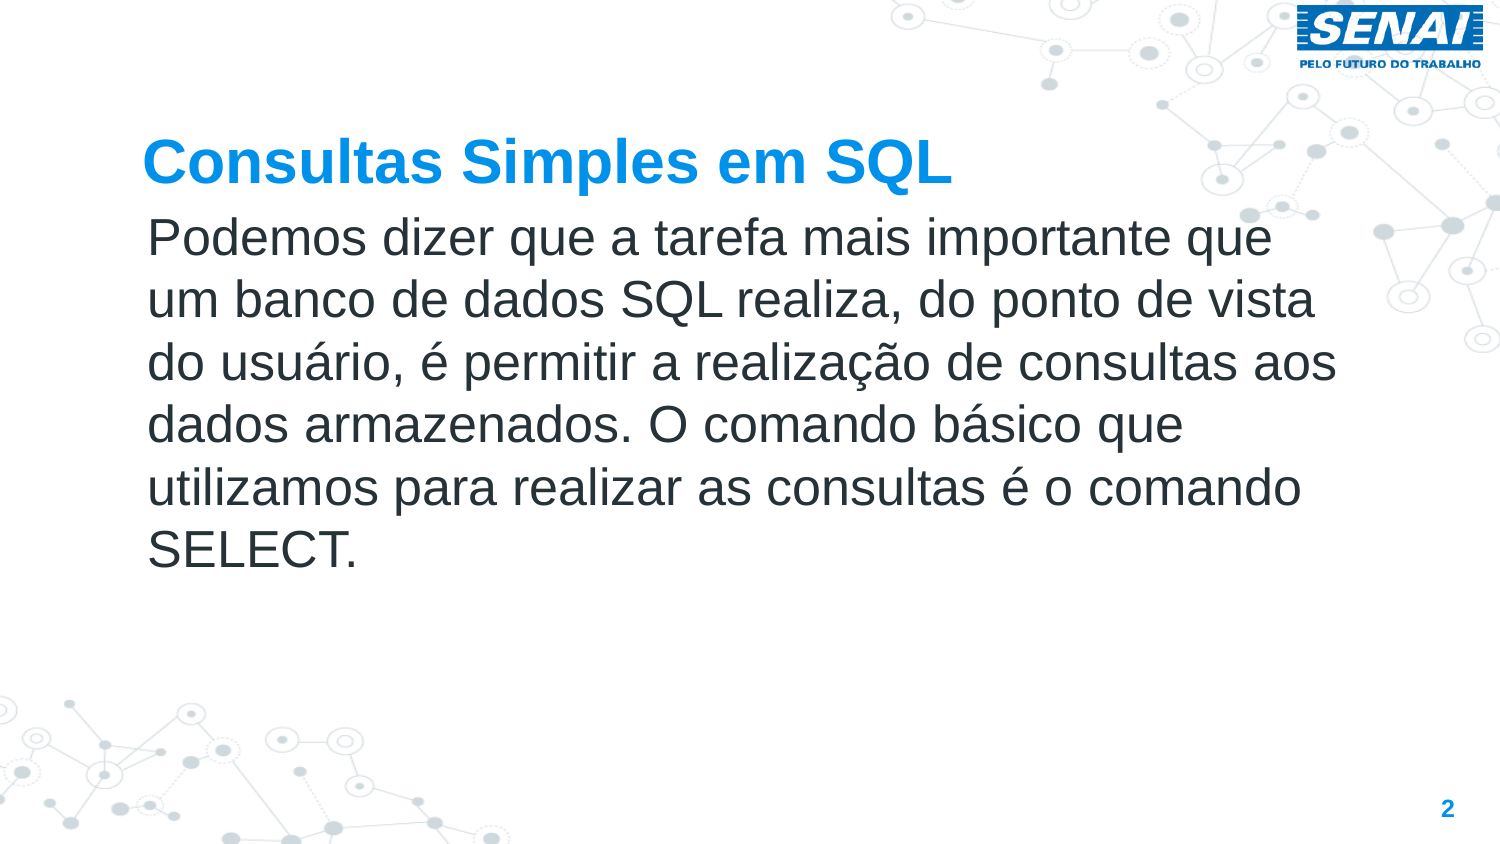

# Consultas Simples em SQL
Podemos dizer que a tarefa mais importante que um banco de dados SQL realiza, do ponto de vista do usuário, é permitir a realização de consultas aos dados armazenados. O comando básico que utilizamos para realizar as consultas é o comando SELECT.
2